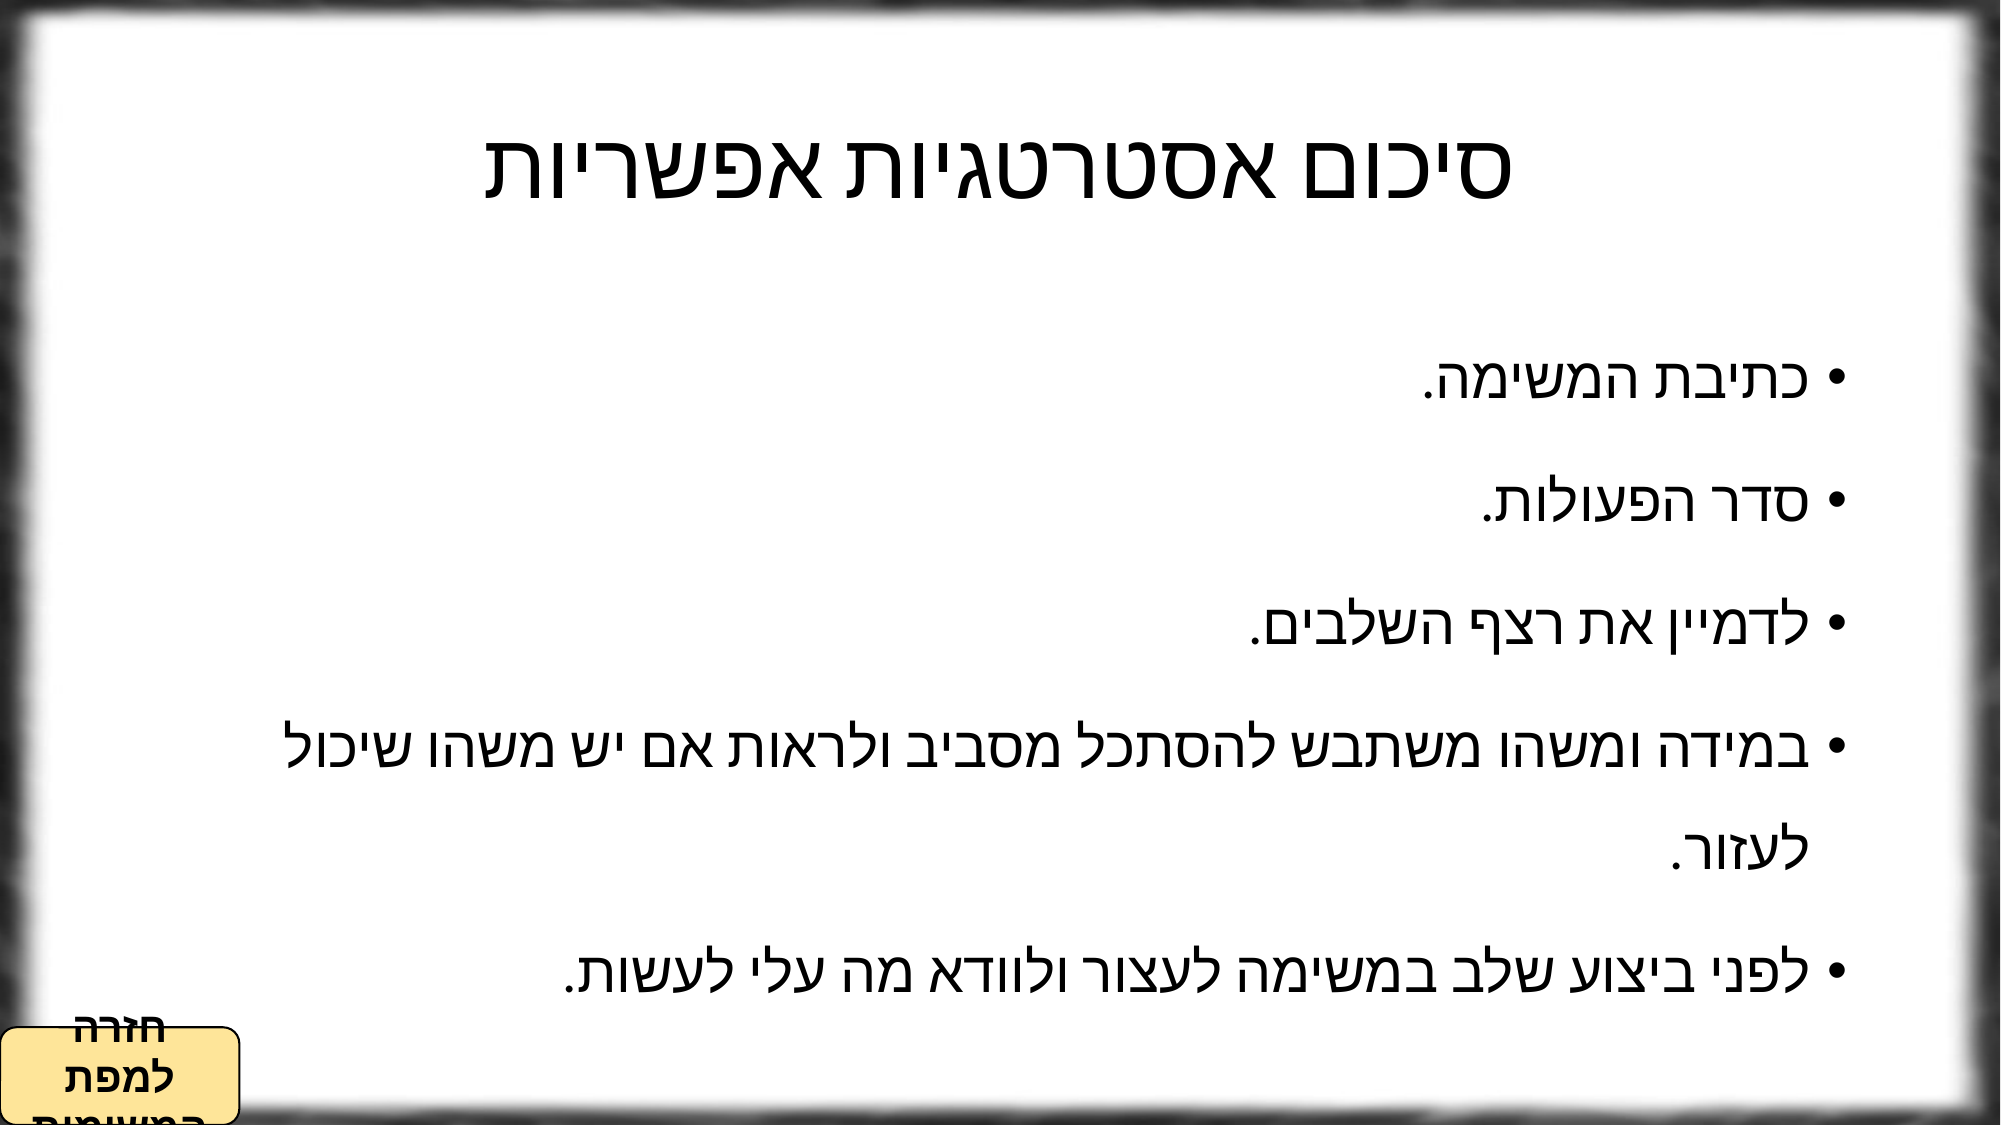

# סיכום אסטרטגיות אפשריות
כתיבת המשימה.
סדר הפעולות.
לדמיין את רצף השלבים.
במידה ומשהו משתבש להסתכל מסביב ולראות אם יש משהו שיכול לעזור.
לפני ביצוע שלב במשימה לעצור ולוודא מה עלי לעשות.

חזרה למפת המשימות